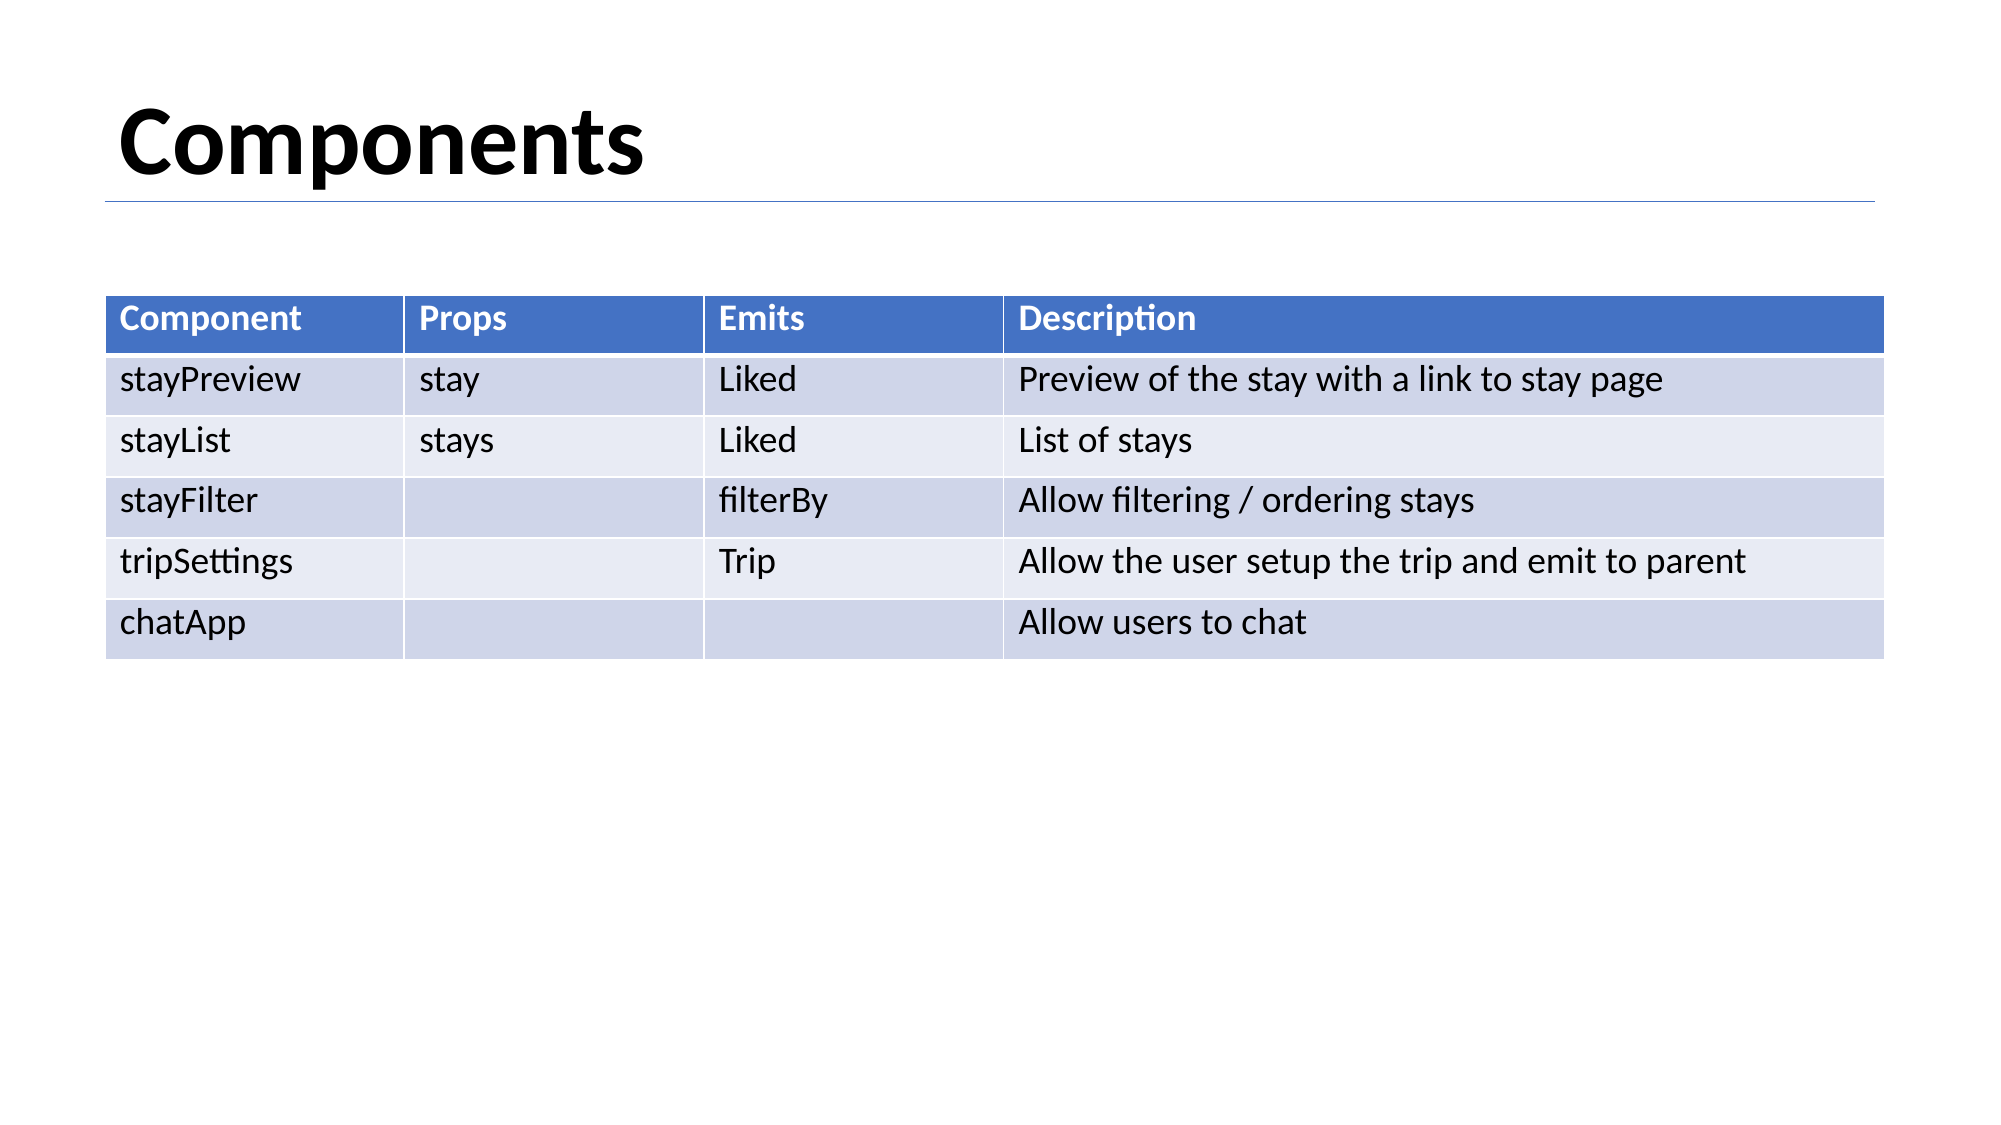

Components
| Component | Props | Emits | Description |
| --- | --- | --- | --- |
| stayPreview | stay | Liked | Preview of the stay with a link to stay page |
| stayList | stays | Liked | List of stays |
| stayFilter |  | filterBy | Allow filtering / ordering stays |
| tripSettings |  | Trip | Allow the user setup the trip and emit to parent |
| chatApp |  |  | Allow users to chat |